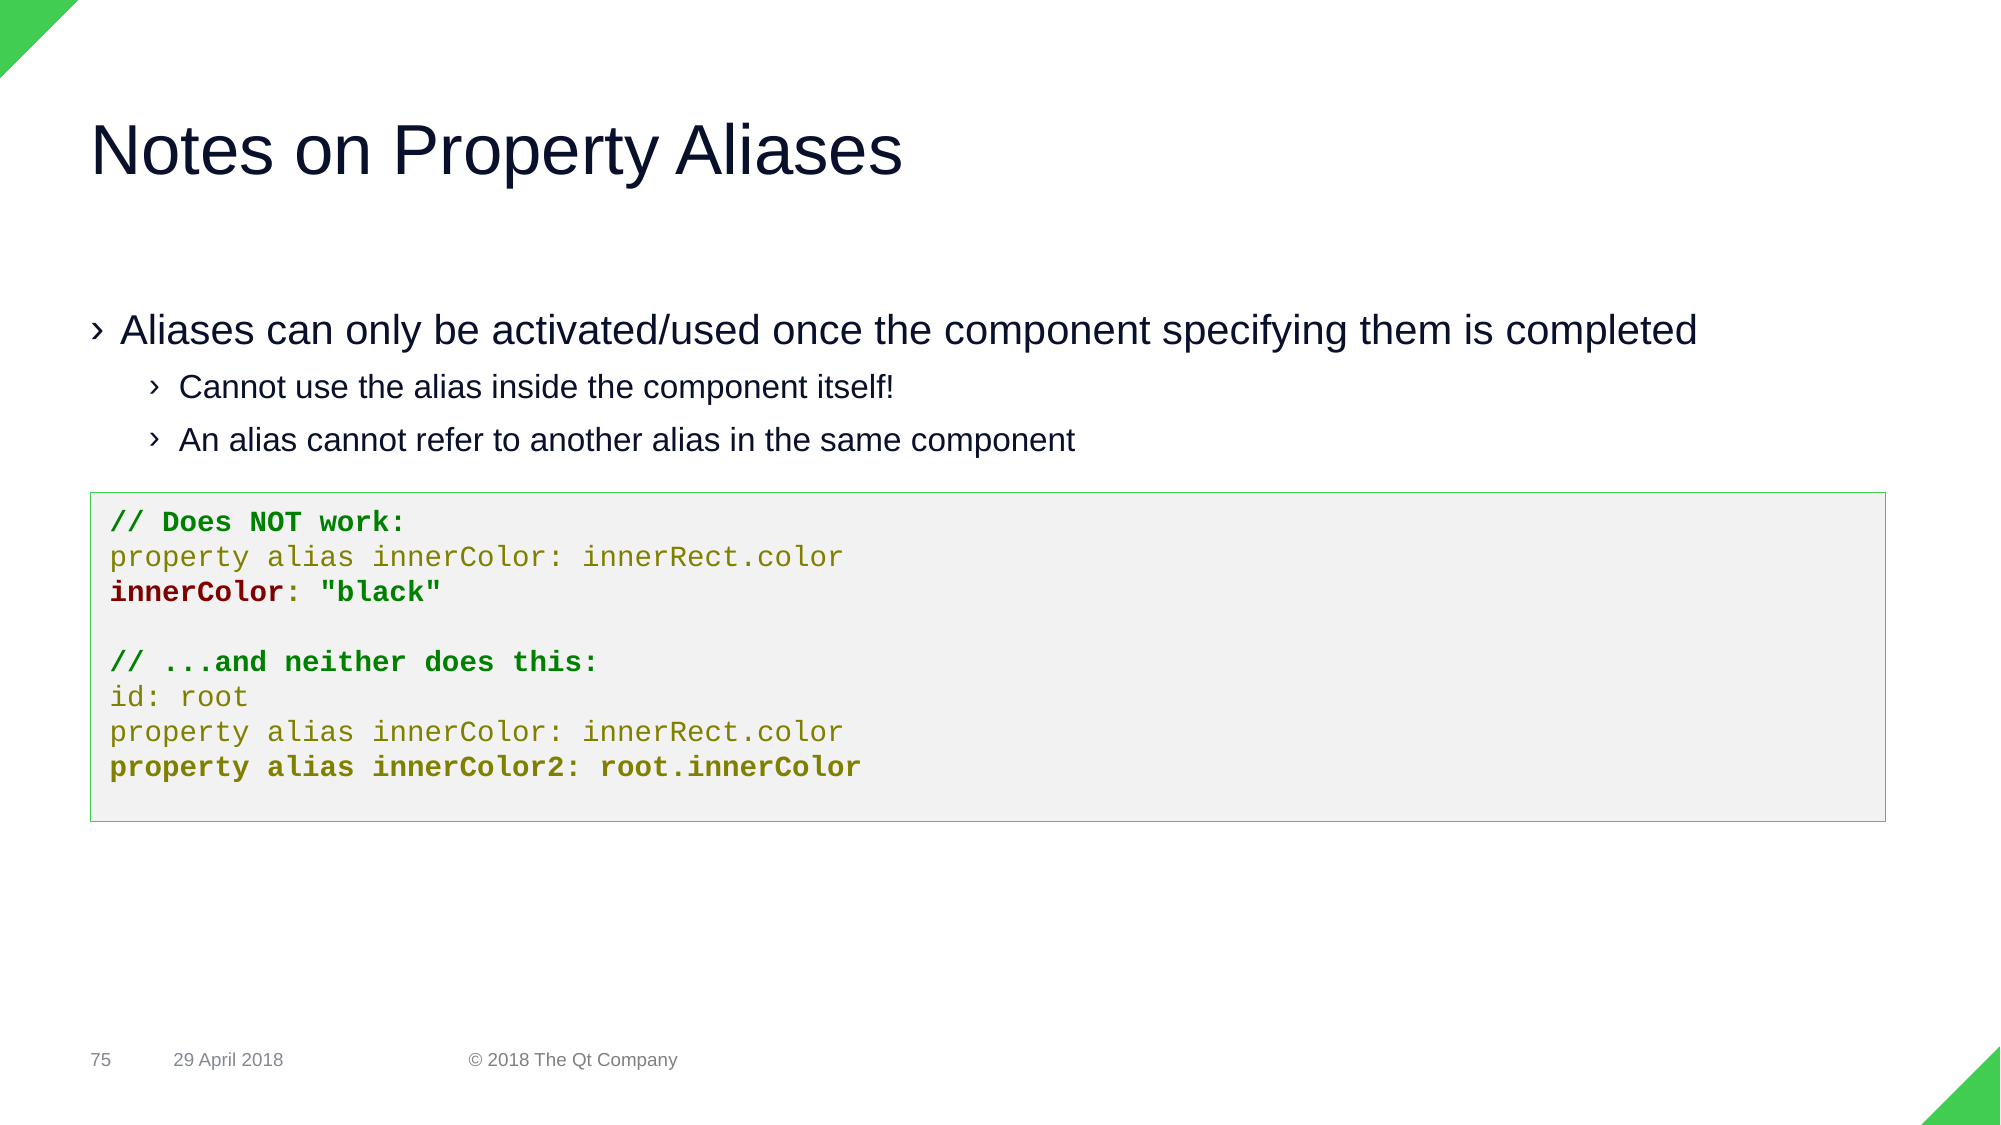

# Notes on Property Aliases
Aliases can only be activated/used once the component specifying them is completed
Cannot use the alias inside the component itself!
An alias cannot refer to another alias in the same component

// Does NOT work:
property alias innerColor: innerRect.color
innerColor: "black"

// ...and neither does this:
id: root
property alias innerColor: innerRect.color
property alias innerColor2: root.innerColor
75
© 2018 The Qt Company
29 April 2018